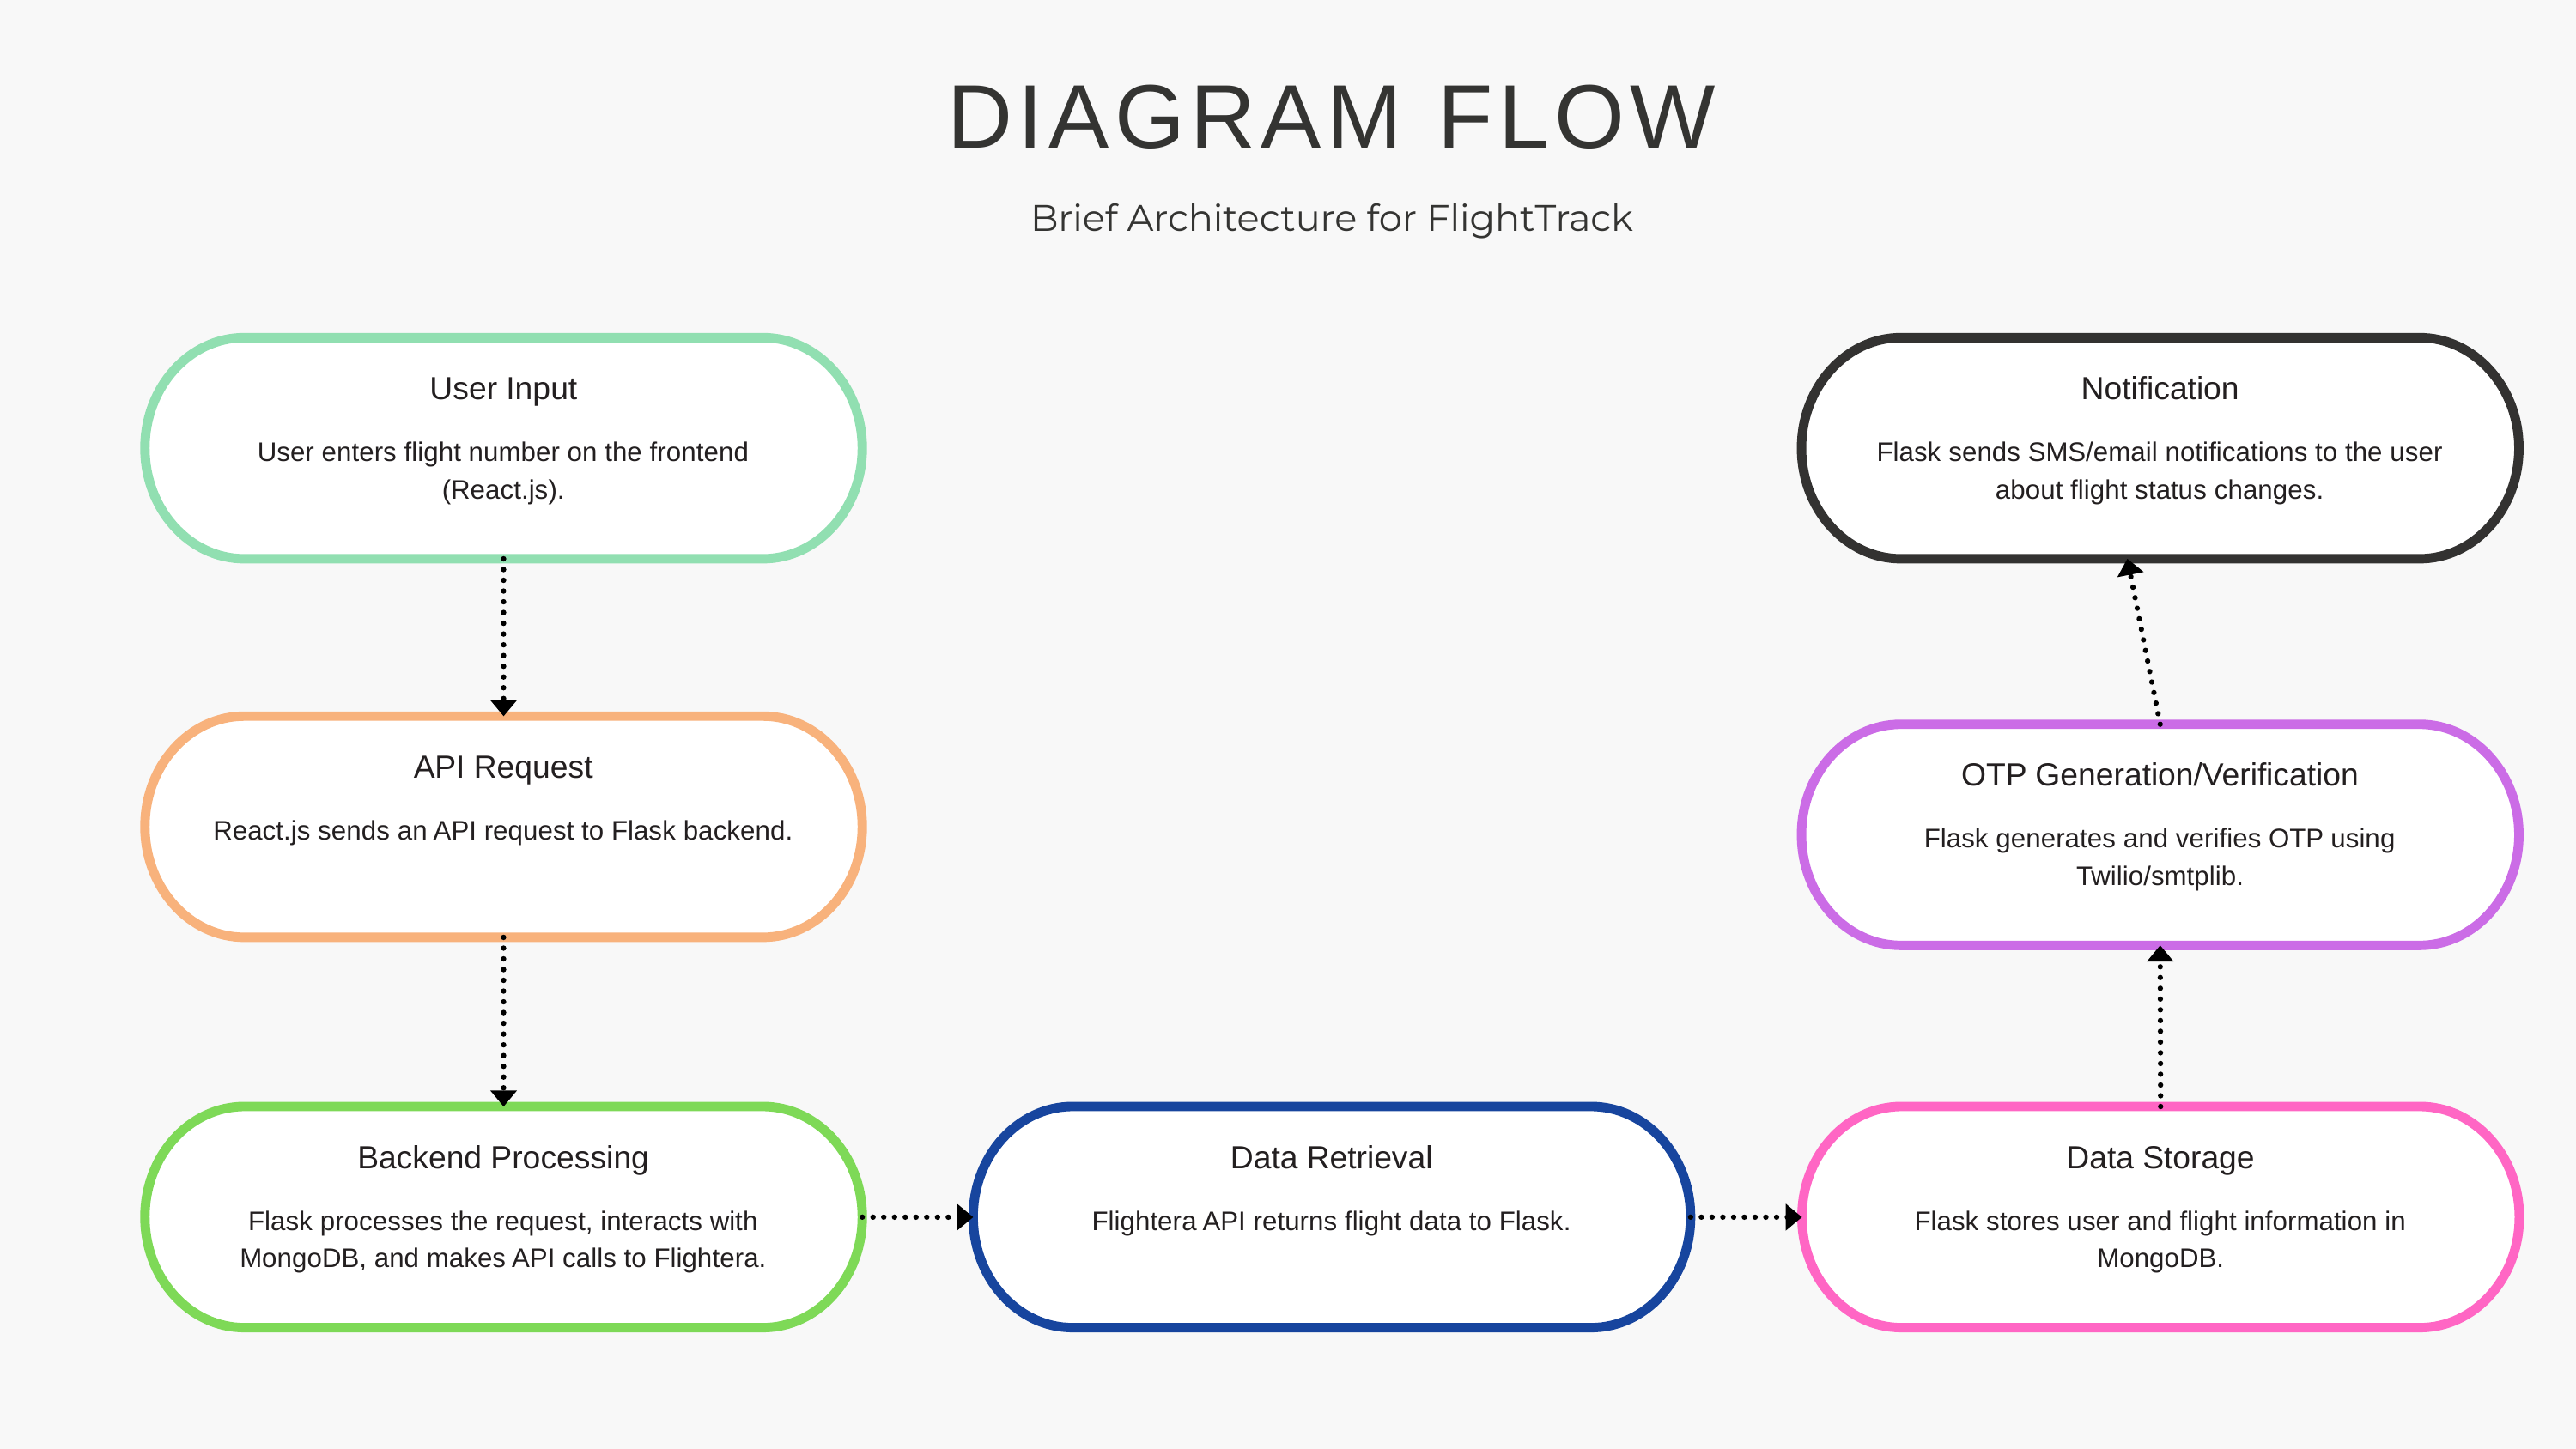

DIAGRAM FLOW
Brief Architecture for FlightTrack

User Input
Notification
User enters flight number on the frontend (React.js).
Flask sends SMS/email notifications to the user about flight status changes.

API Request
OTP Generation/Verification
React.js sends an API request to Flask backend.
Flask generates and verifies OTP using Twilio/smtplib.

Backend Processing
Data Retrieval
Data Storage
Flask processes the request, interacts with MongoDB, and makes API calls to Flightera.
Flightera API returns flight data to Flask.
Flask stores user and flight information in MongoDB.